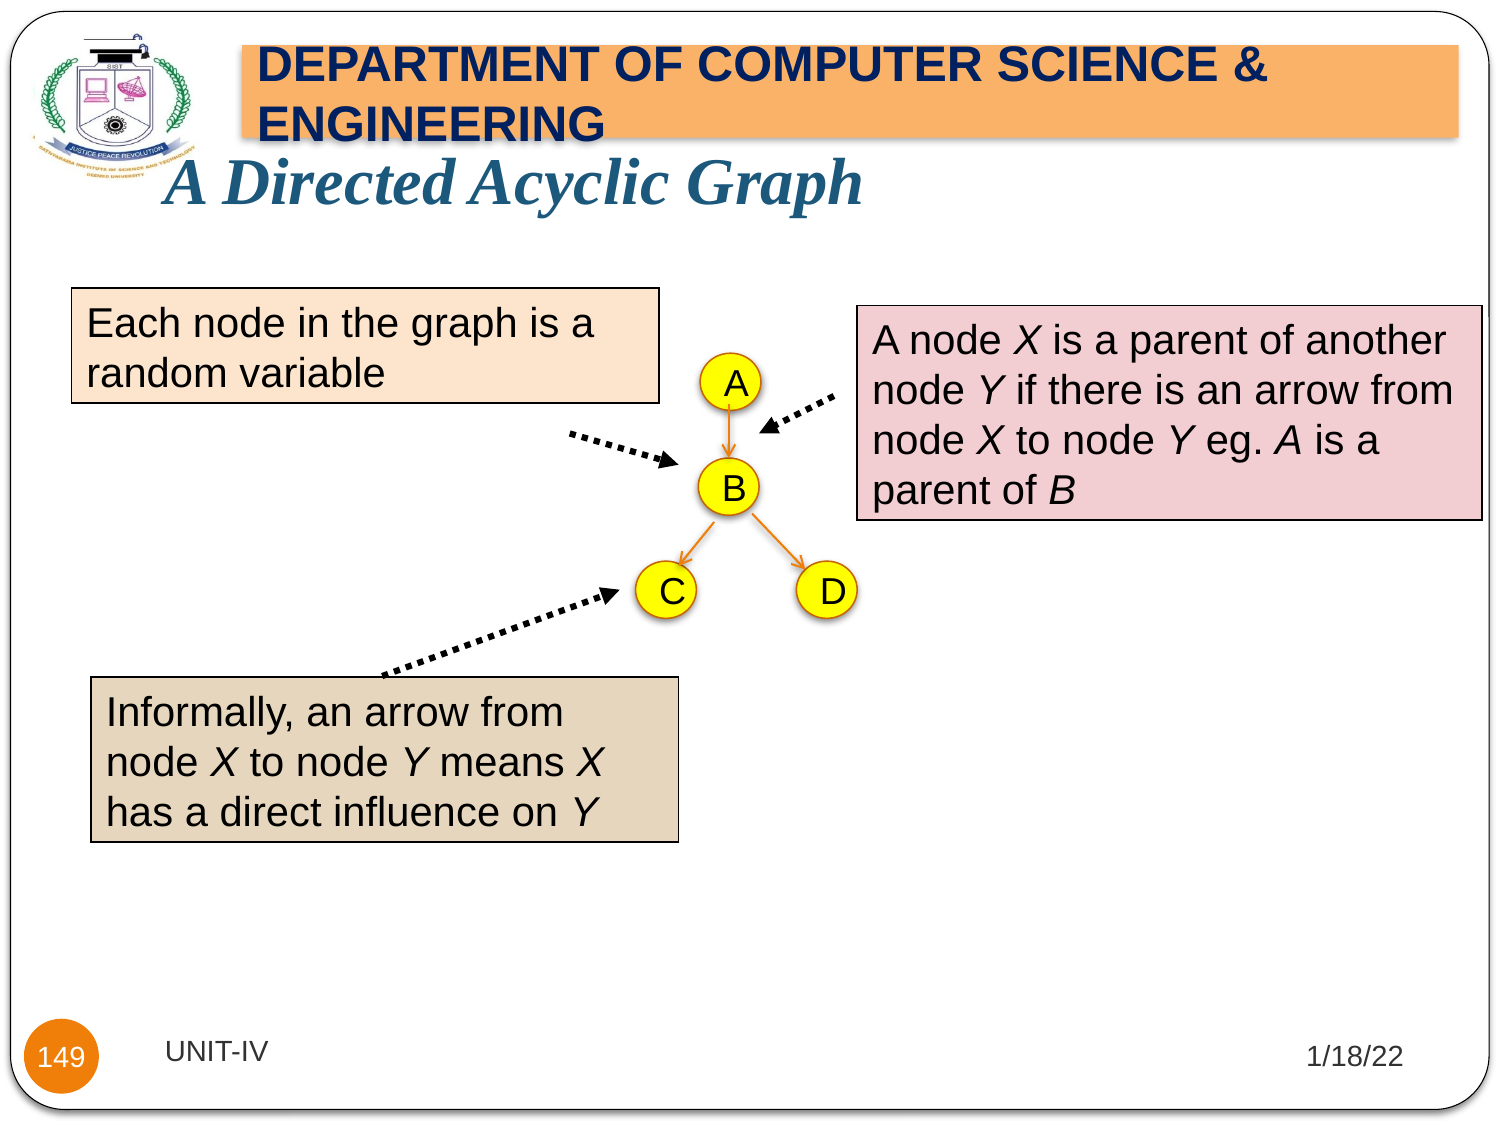

# A Directed Acyclic Graph
Each node in the graph is a random variable
A node X is a parent of another node Y if there is an arrow from node X to node Y eg. A is a parent of B
A

B
C
D

Informally, an arrow from node X to node Y means X has a direct influence on Y
UNIT-IV
1/18/22
149